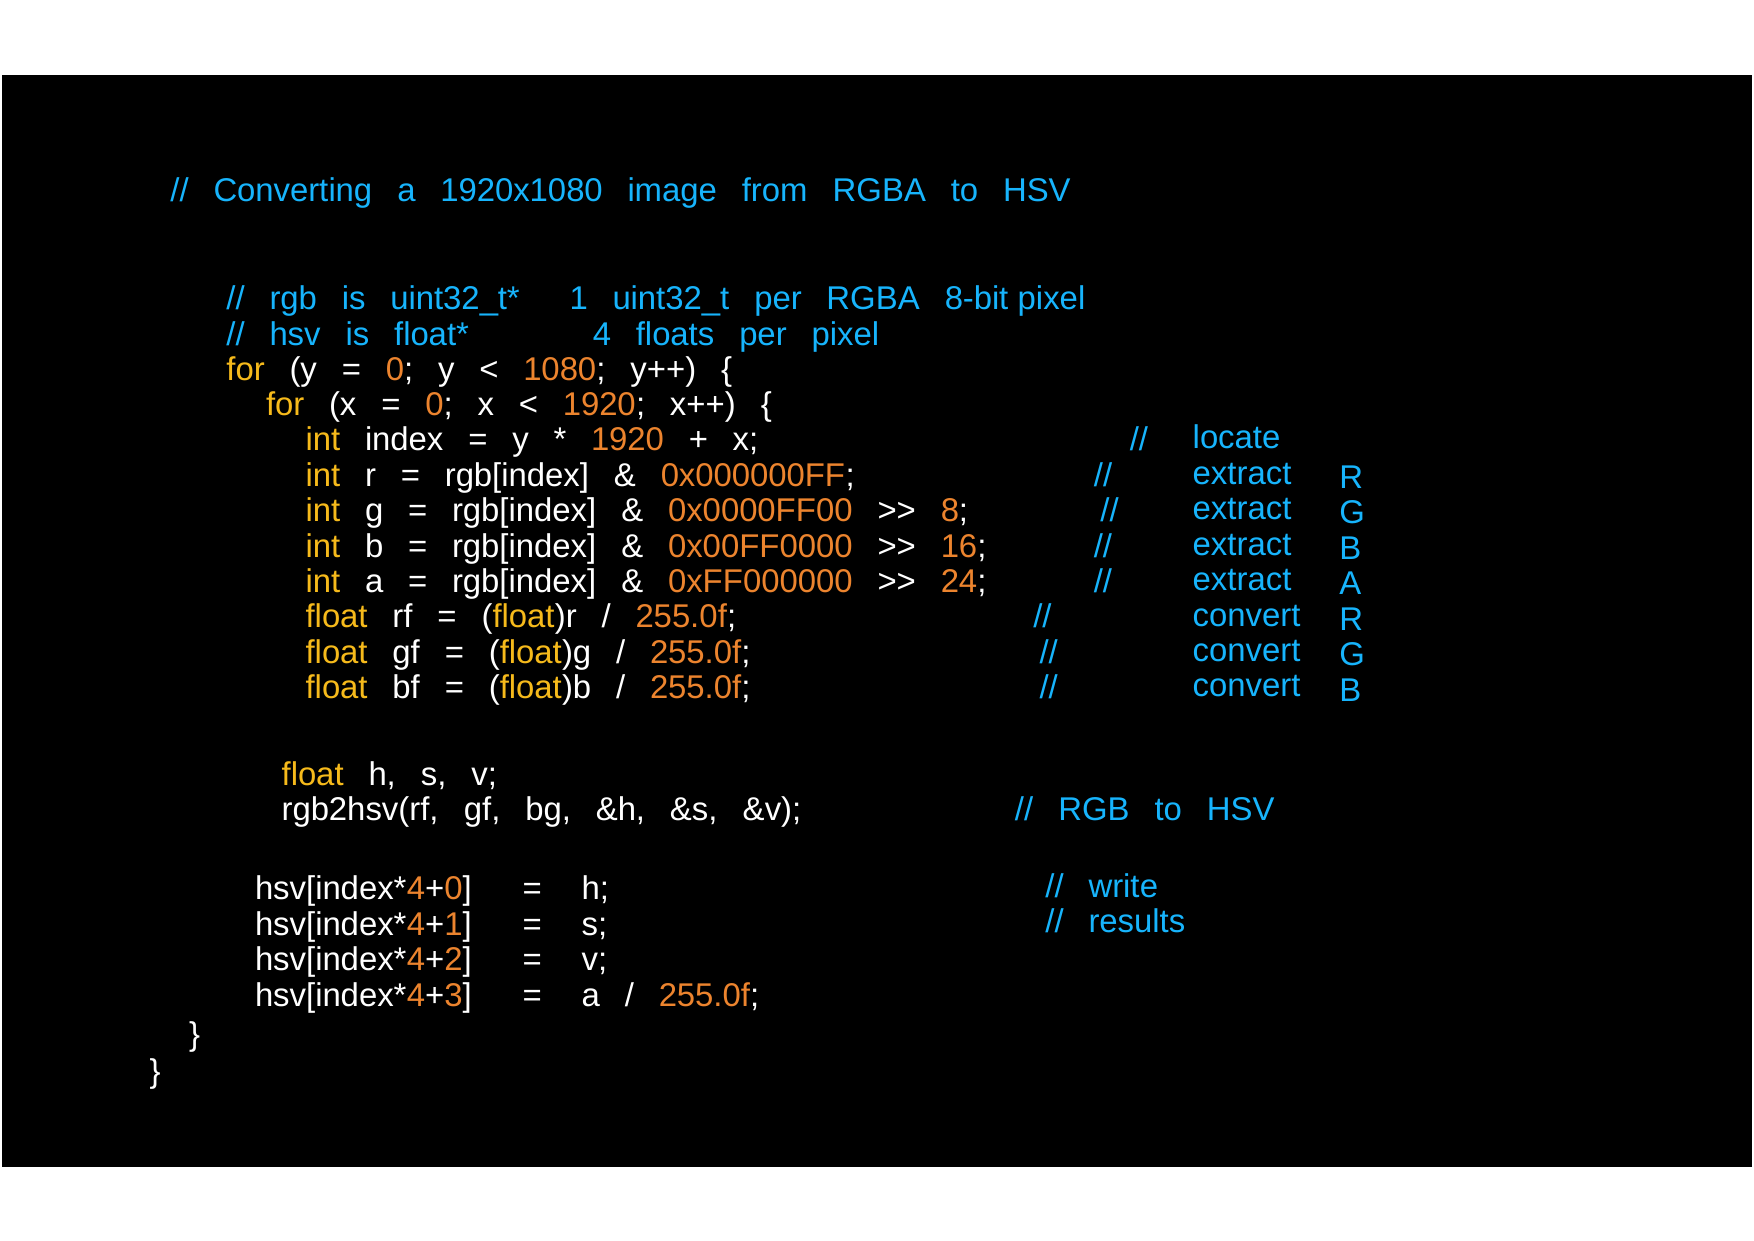

//   Converting   a   1920x1080   image   from   RGBA   to   HSV

locate
extract
extract
extract
extract
convert
convert
convert
//   rgb   is   uint32_t*      1   uint32_t   per   RGBA   8-bit pixel
//   hsv   is   float*               4   floats   per   pixel
for   (y   =   0;   y   <   1080;   y++)   {
	for   (x   =   0;   x   <   1920;   x++)   {
		int   index   =   y   *   1920   +   x;                                             //
		int   r   =   rgb[index]   &   0x000000FF;                             //
		int   g   =   rgb[index]   &   0x0000FF00   >>   8;                //
		int   b   =   rgb[index]   &   0x00FF0000   >>   16;             //
		int   a   =   rgb[index]   &   0xFF000000   >>   24;             //
		float   rf   =   (float)r   /   255.0f;                                    //
		float   gf   =   (float)g   /   255.0f;                                   //
		float   bf   =   (float)b   /   255.0f;                                   //
R
G
B
A
R
G
B
float   h,   s,   v;
rgb2hsv(rf,   gf,   bg,   &h,   &s,   &v);
//   RGB   to   HSV
//   write
//   results
hsv[index*4+0]
hsv[index*4+1]
hsv[index*4+2]
hsv[index*4+3]
=
=
=
=
h;
s;
v;
a   /   255.0f;
}
}